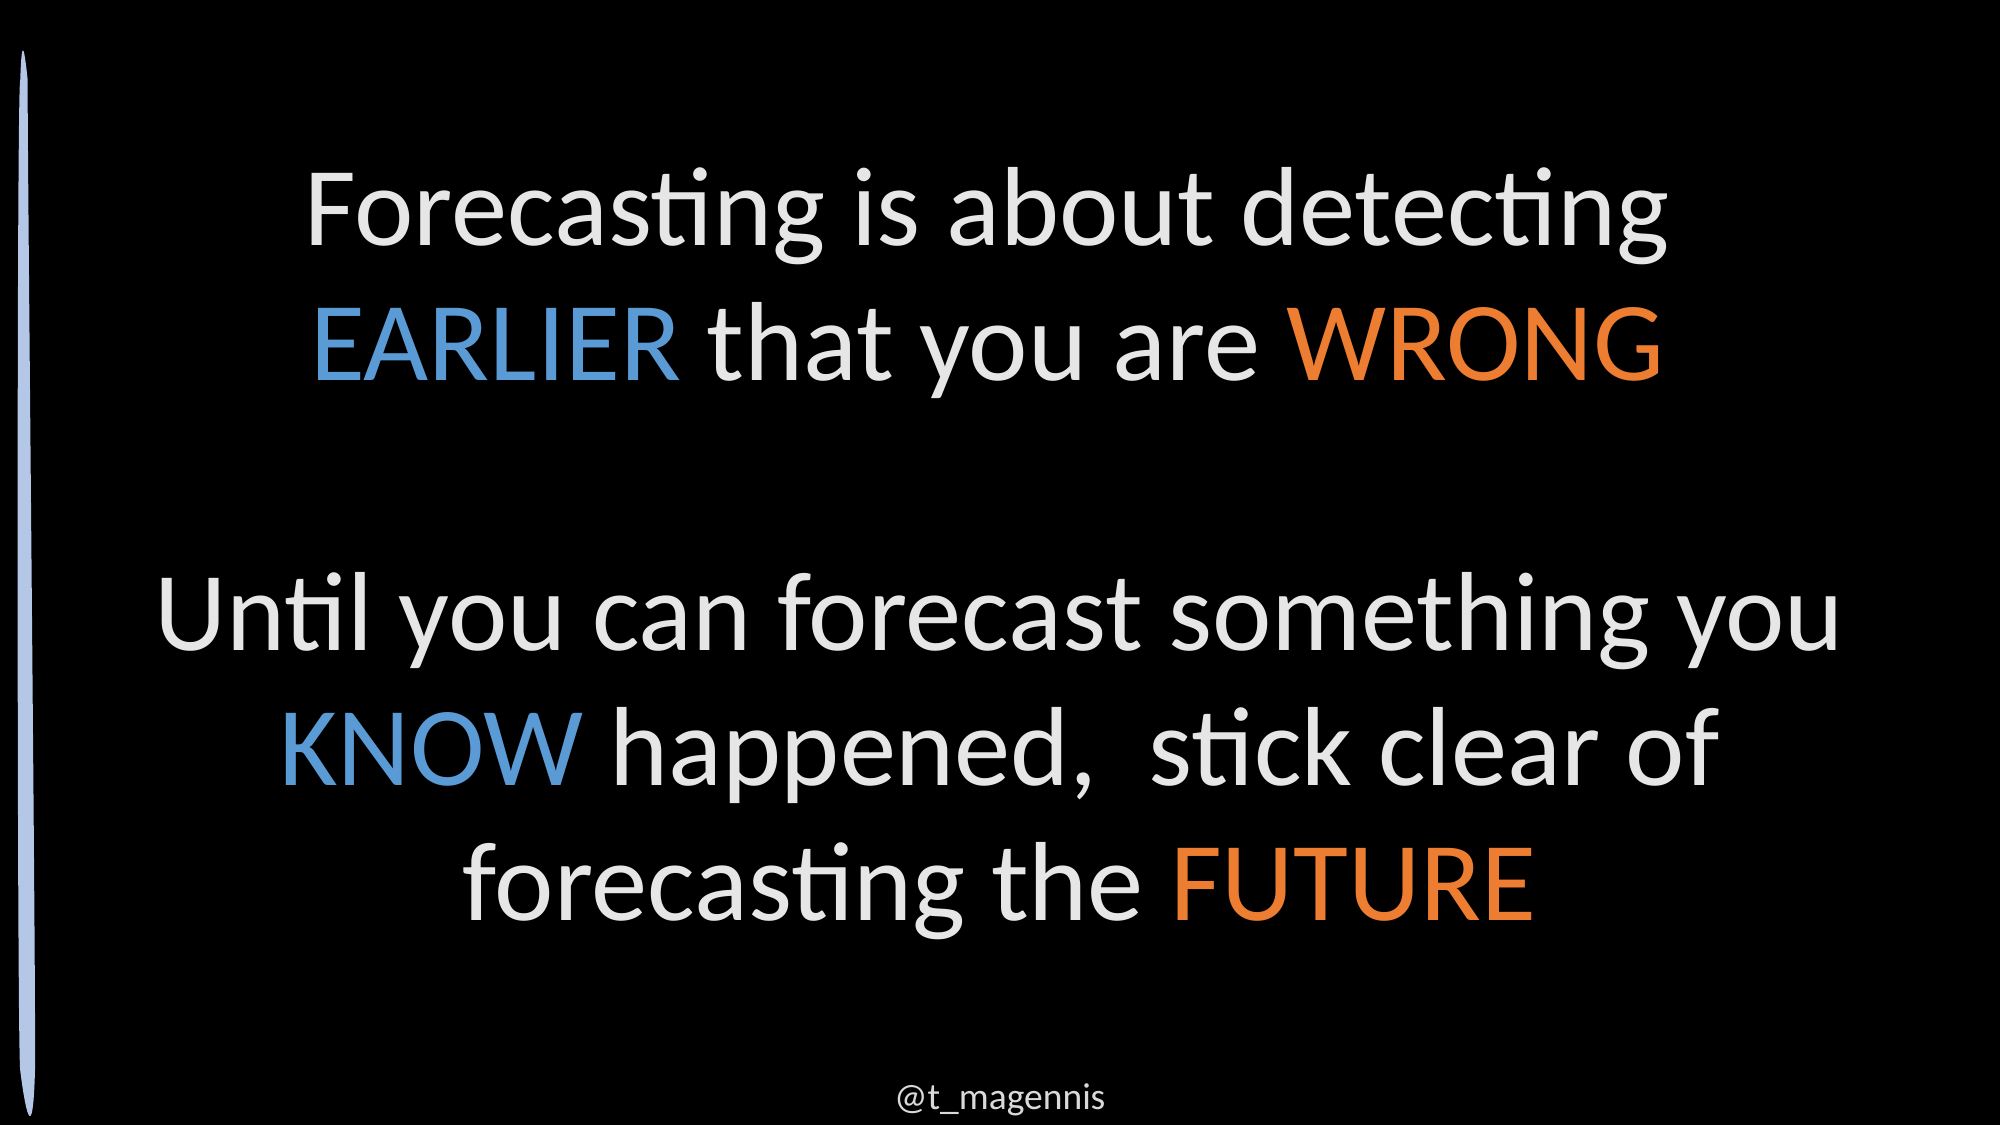

Forecasting is about detecting
EARLIER that you are WRONG

Until you can forecast something you KNOW happened,  stick clear of forecasting the FUTURE
@t_magennis